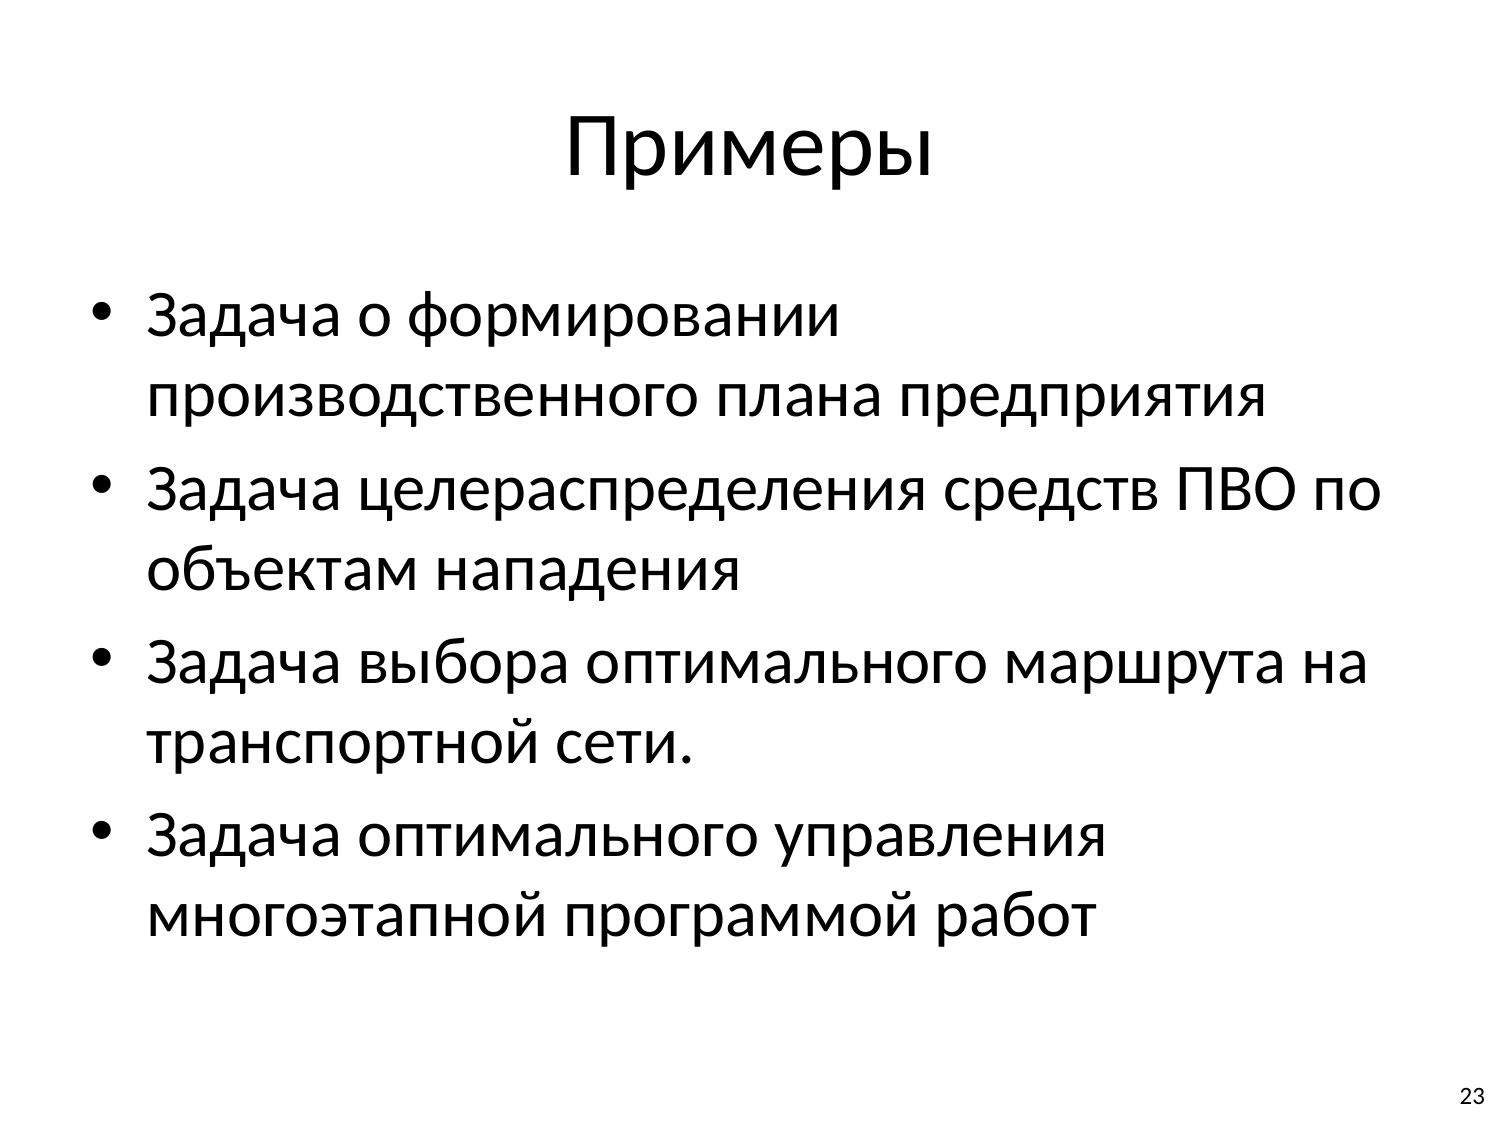

# Примеры
Задача о формировании производственного плана предприятия
Задача целераспределения средств ПВО по объектам нападения
Задача выбора оптимального маршрута на транспортной сети.
Задача оптимального управления многоэтапной программой работ

23